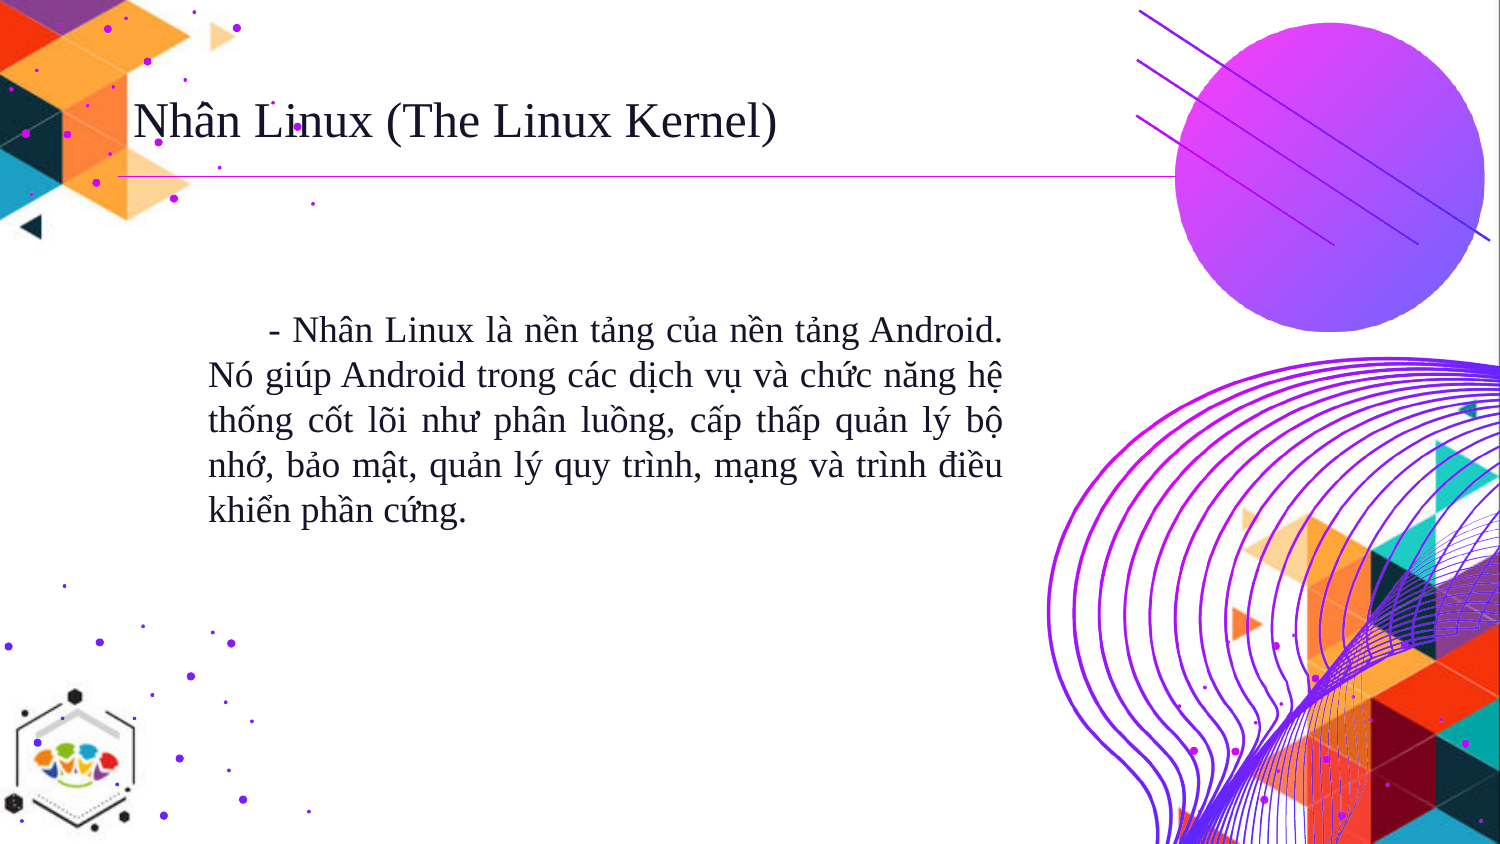

# Nhân Linux (The Linux Kernel)
- Nhân Linux là nền tảng của nền tảng Android. Nó giúp Android trong các dịch vụ và chức năng hệ thống cốt lõi như phân luồng, cấp thấp quản lý bộ nhớ, bảo mật, quản lý quy trình, mạng và trình điều khiển phần cứng.